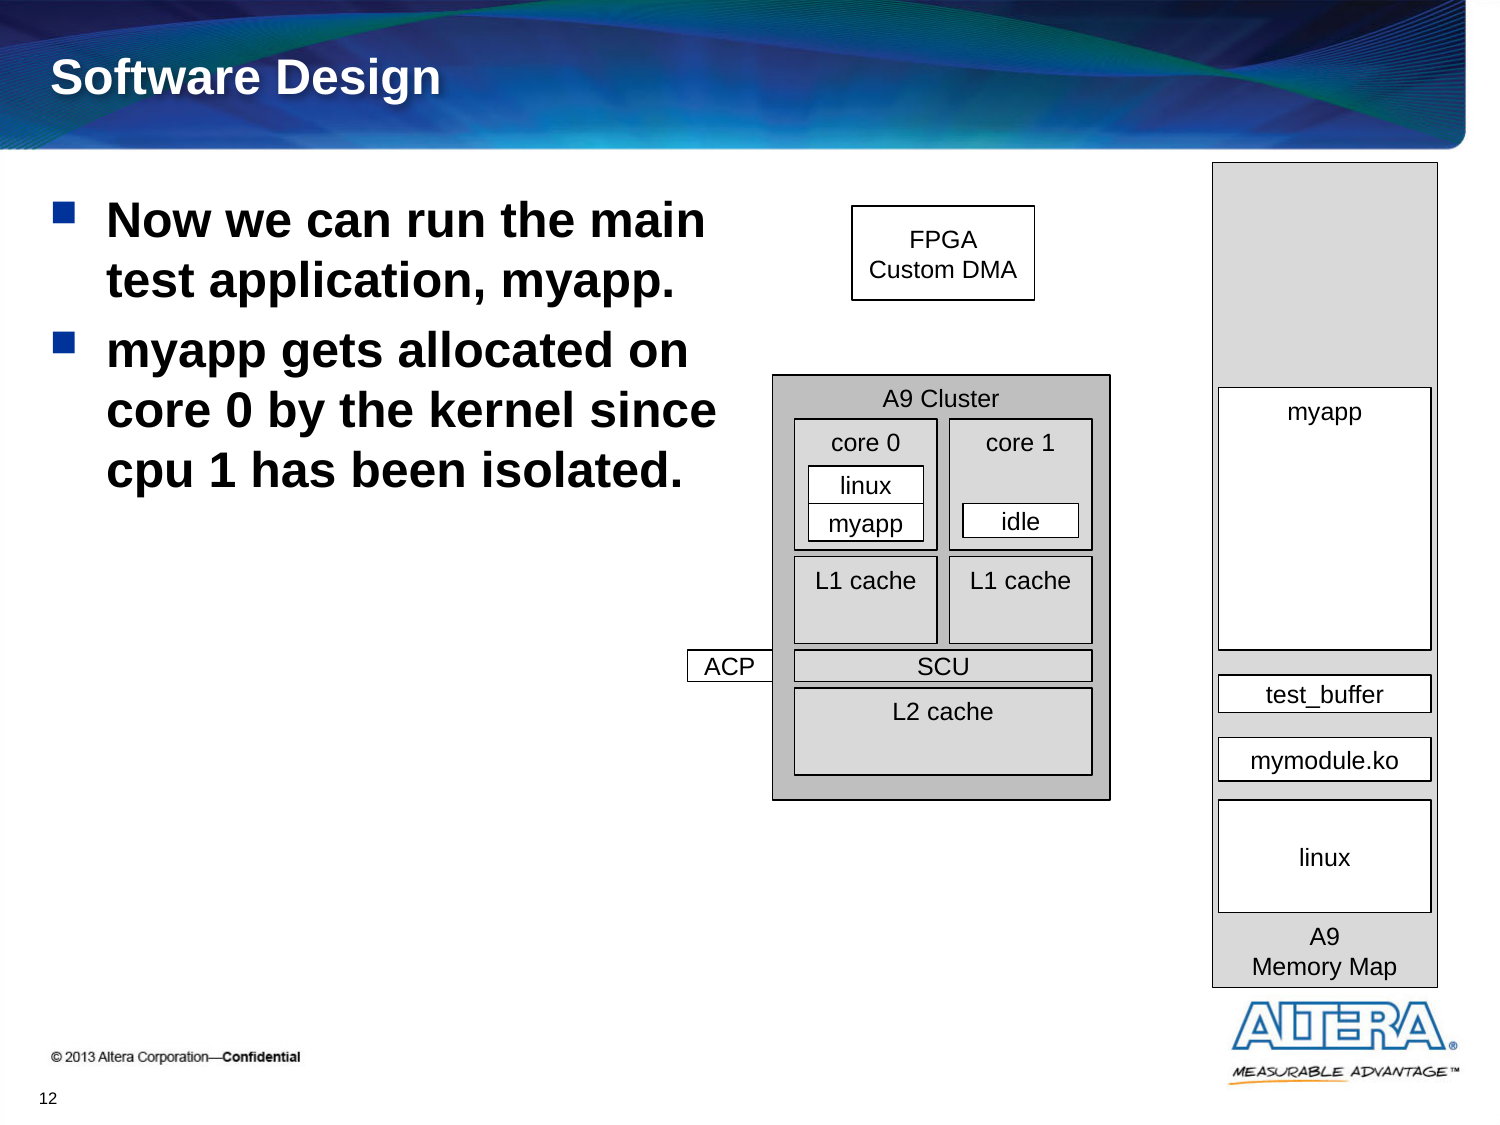

# Software Design
A9
Memory Map
Now we can run the main test application, myapp.
myapp gets allocated on core 0 by the kernel since cpu 1 has been isolated.

FPGA
Custom DMA
A9 Cluster
myapp
core 0
core 1
linux
myapp
idle
L1 cache
L1 cache
ACP
SCU
test_buffer
L2 cache
mymodule.ko
linux
12